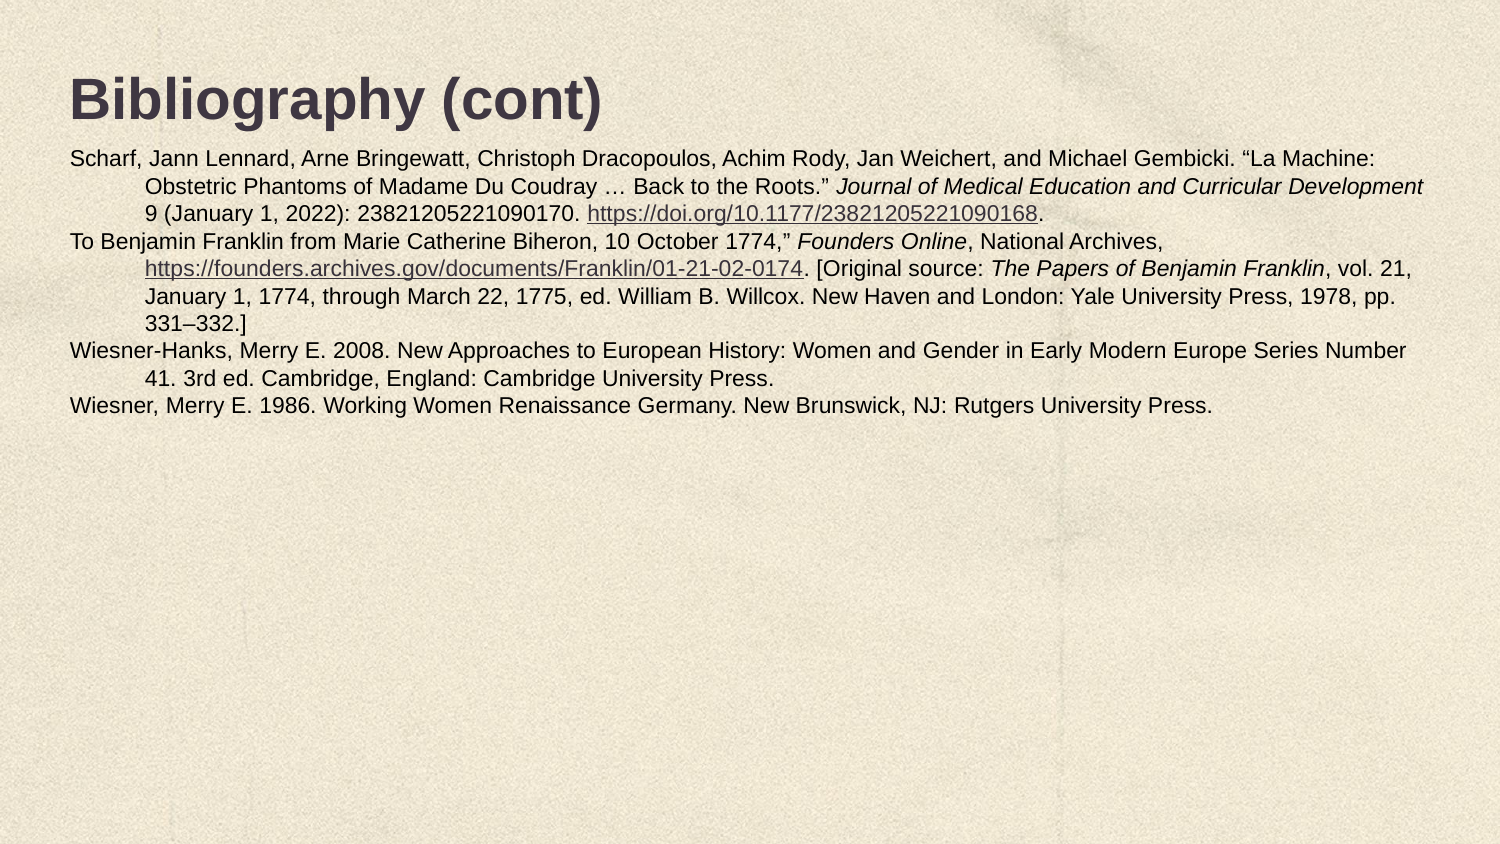

# Bibliography (cont)
Scharf, Jann Lennard, Arne Bringewatt, Christoph Dracopoulos, Achim Rody, Jan Weichert, and Michael Gembicki. “La Machine: Obstetric Phantoms of Madame Du Coudray … Back to the Roots.” Journal of Medical Education and Curricular Development 9 (January 1, 2022): 23821205221090170. https://doi.org/10.1177/23821205221090168.
To Benjamin Franklin from Marie Catherine Biheron, 10 October 1774,” Founders Online, National Archives, https://founders.archives.gov/documents/Franklin/01-21-02-0174. [Original source: The Papers of Benjamin Franklin, vol. 21, January 1, 1774, through March 22, 1775, ed. William B. Willcox. New Haven and London: Yale University Press, 1978, pp. 331–332.]
Wiesner-Hanks, Merry E. 2008. New Approaches to European History: Women and Gender in Early Modern Europe Series Number 41. 3rd ed. Cambridge, England: Cambridge University Press.
Wiesner, Merry E. 1986. Working Women Renaissance Germany. New Brunswick, NJ: Rutgers University Press.